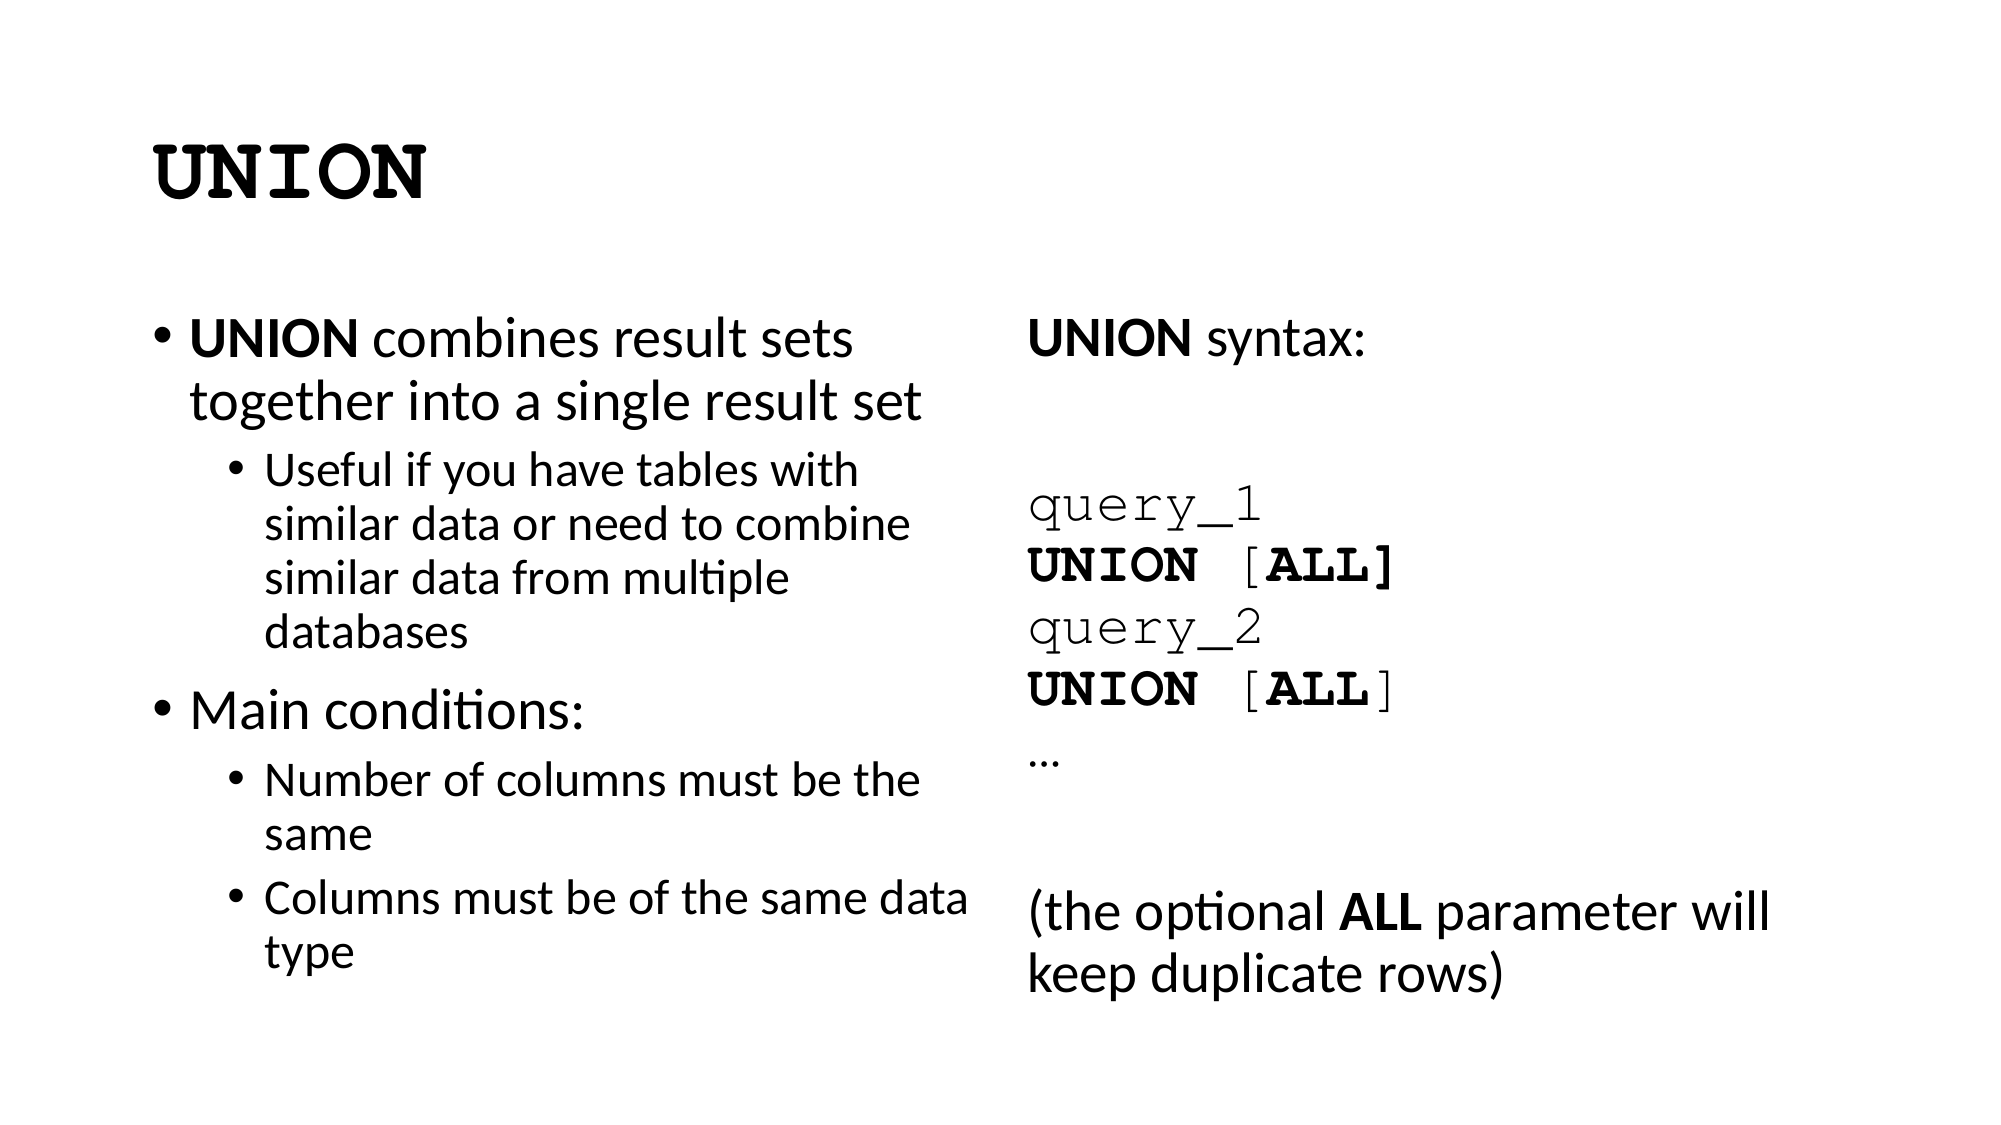

# UNION
UNION combines result sets together into a single result set
Useful if you have tables with similar data or need to combine similar data from multiple databases
Main conditions:
Number of columns must be the same
Columns must be of the same data type
UNION syntax:

query_1
UNION [ALL]
query_2
UNION [ALL]
…

(the optional ALL parameter will keep duplicate rows)